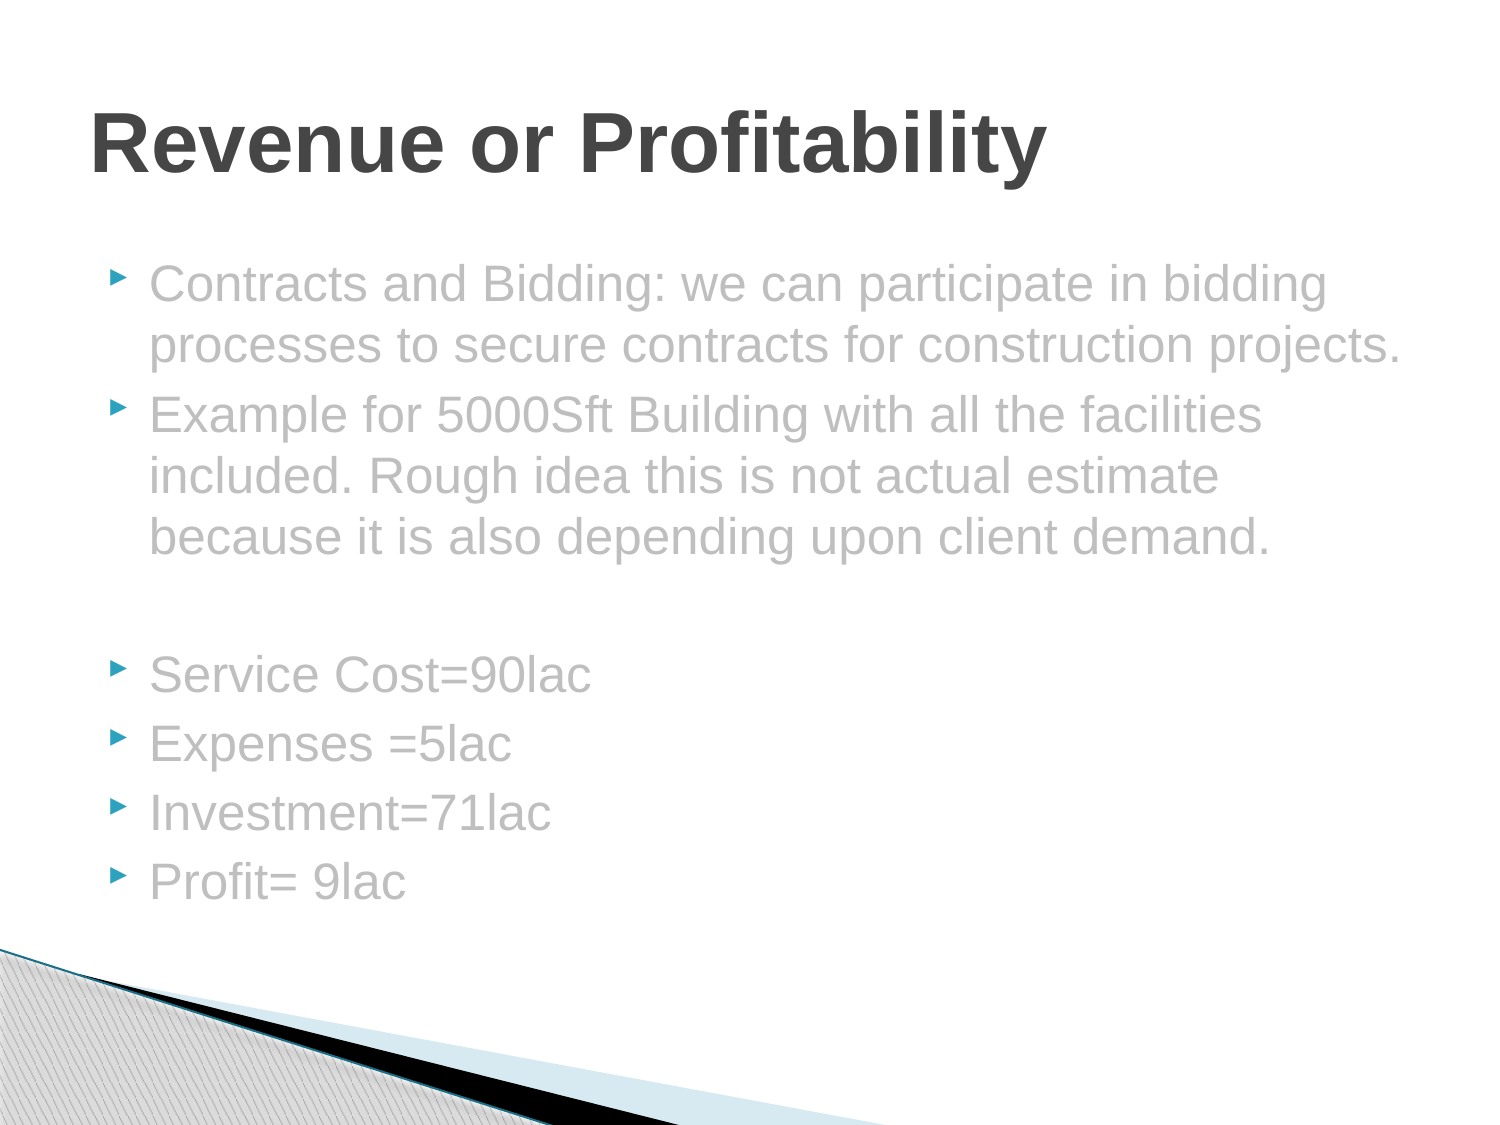

# Revenue or Profitability
Contracts and Bidding: we can participate in bidding processes to secure contracts for construction projects.
Example for 5000Sft Building with all the facilities included. Rough idea this is not actual estimate because it is also depending upon client demand.

Service Cost=90lac
Expenses =5lac
Investment=71lac
Profit= 9lac